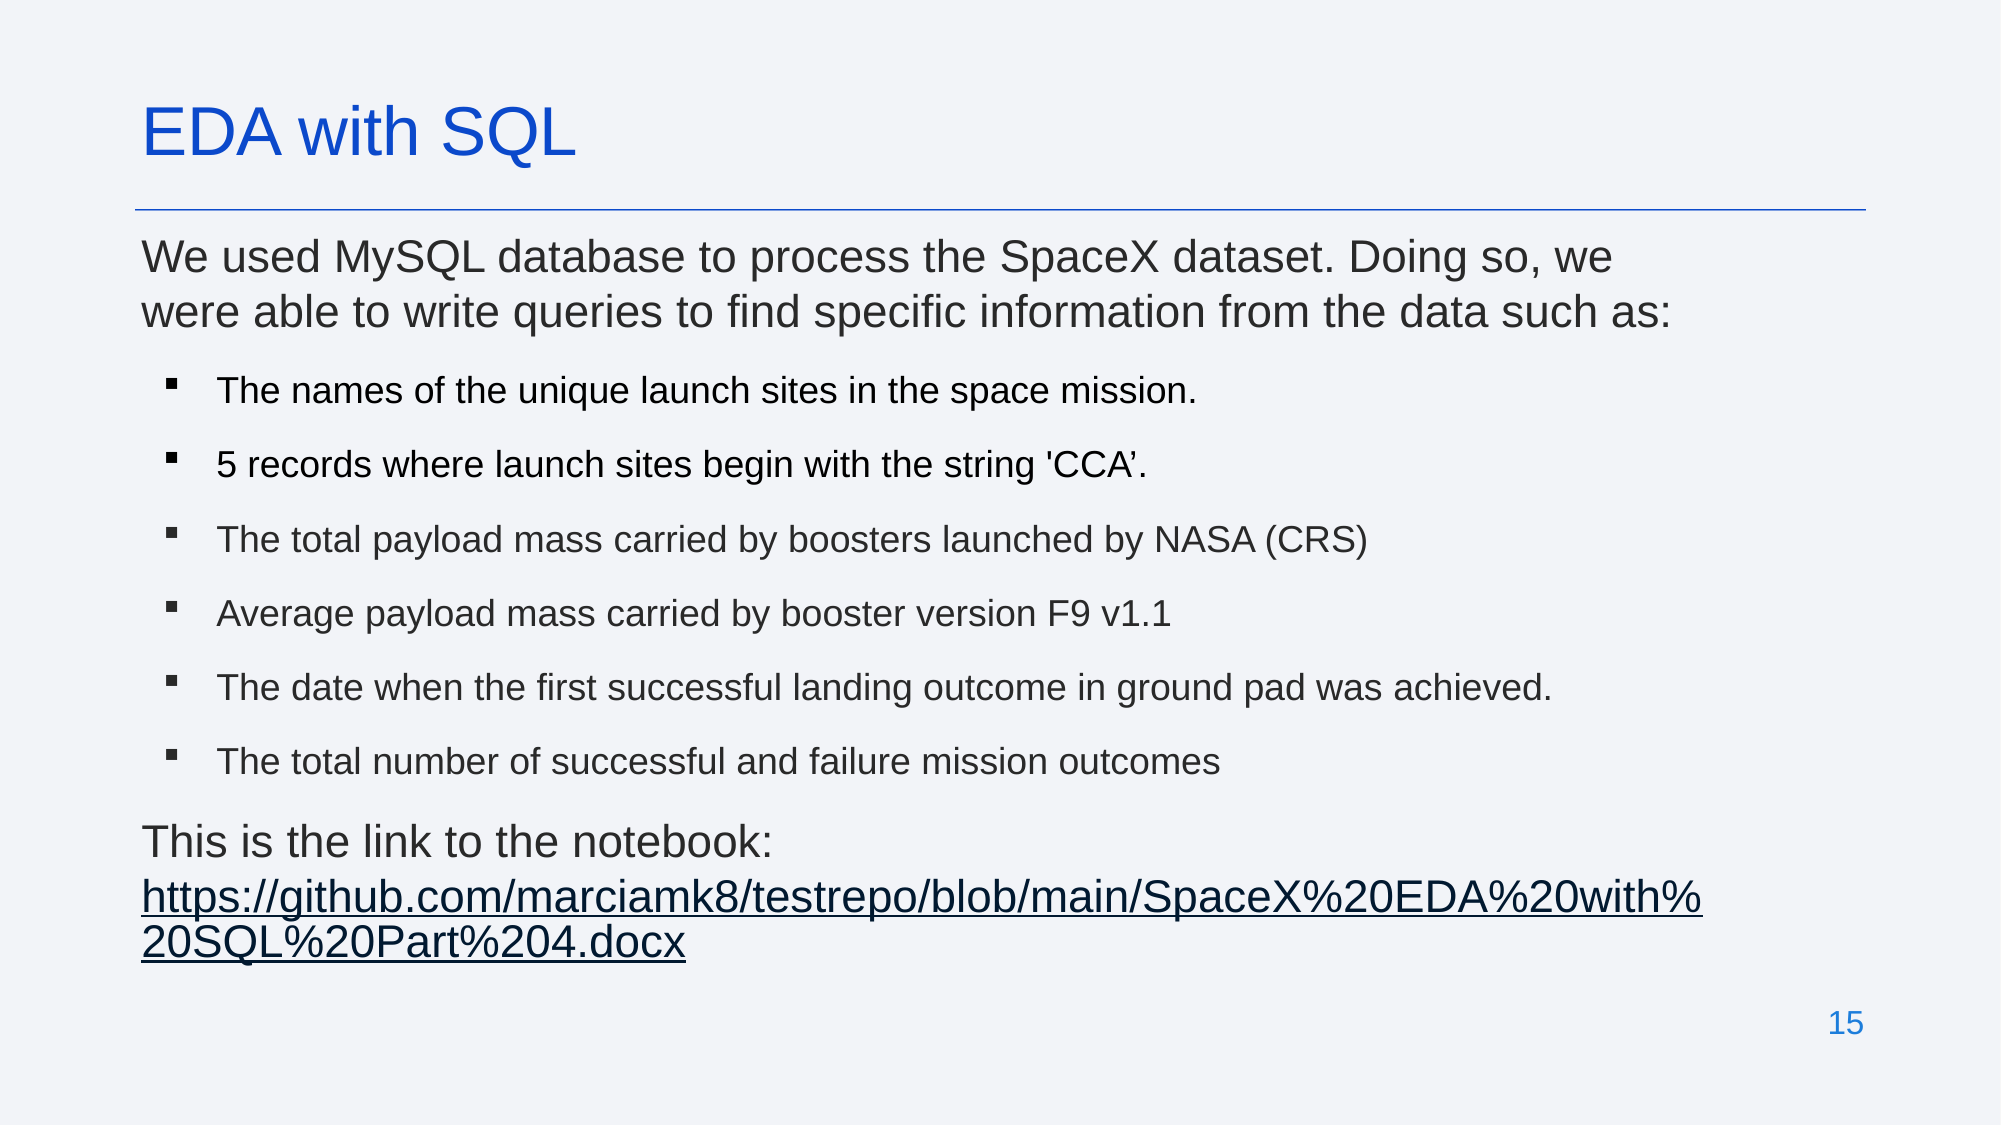

EDA with SQL
We used MySQL database to process the SpaceX dataset. Doing so, we were able to write queries to find specific information from the data such as:
The names of the unique launch sites in the space mission.
5 records where launch sites begin with the string 'CCA’.
The total payload mass carried by boosters launched by NASA (CRS)
Average payload mass carried by booster version F9 v1.1
The date when the first successful landing outcome in ground pad was achieved.
The total number of successful and failure mission outcomes
This is the link to the notebook: https://github.com/marciamk8/testrepo/blob/main/SpaceX%20EDA%20with%20SQL%20Part%204.docx

15